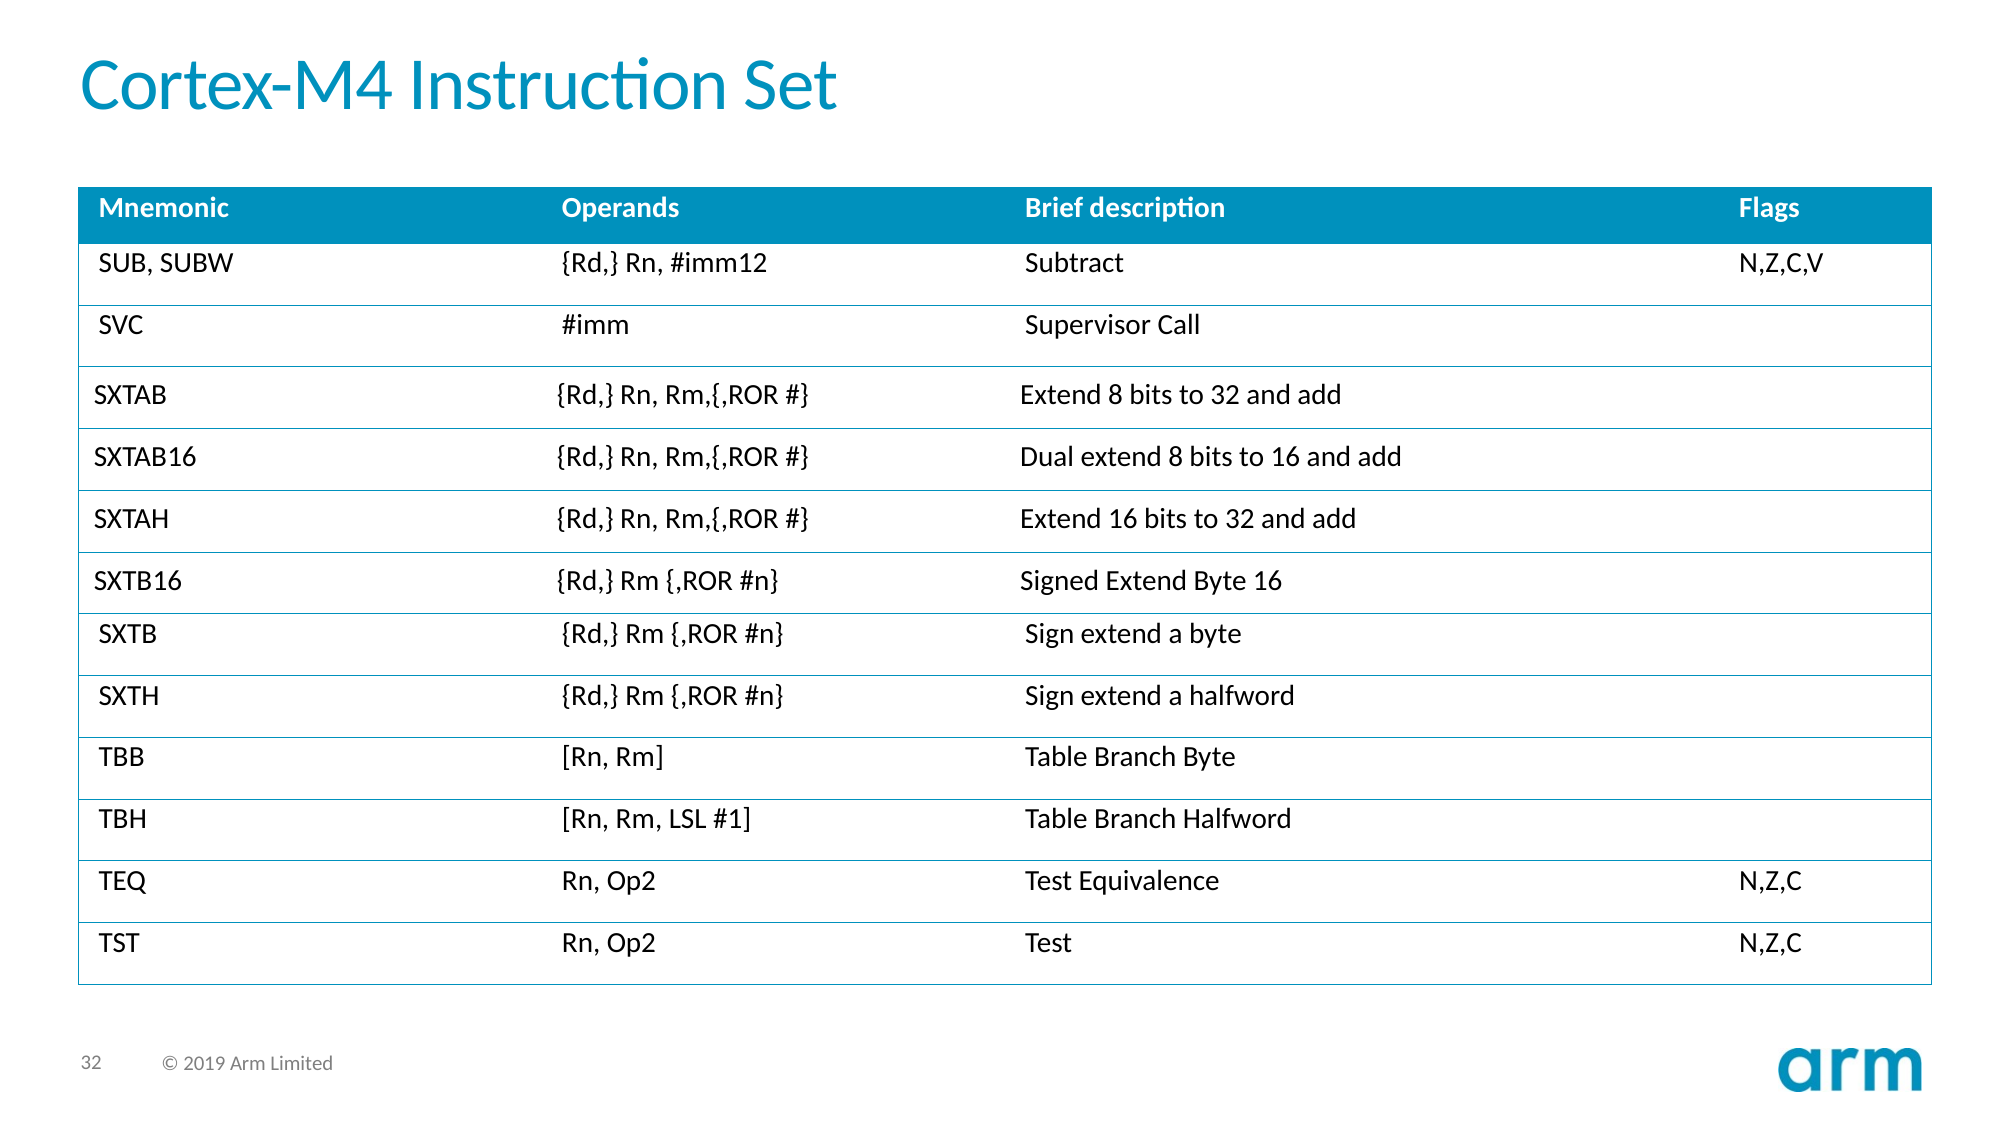

# Cortex-M4 Instruction Set
| Mnemonic | Operands | Brief description | Flags |
| --- | --- | --- | --- |
| SUB, SUBW | {Rd,} Rn, #imm12 | Subtract | N,Z,C,V |
| SVC | #imm | Supervisor Call |  |
| SXTAB | {Rd,} Rn, Rm,{,ROR #} | Extend 8 bits to 32 and add |  |
| SXTAB16 | {Rd,} Rn, Rm,{,ROR #} | Dual extend 8 bits to 16 and add |  |
| SXTAH | {Rd,} Rn, Rm,{,ROR #} | Extend 16 bits to 32 and add |  |
| SXTB16 | {Rd,} Rm {,ROR #n} | Signed Extend Byte 16 |  |
| SXTB | {Rd,} Rm {,ROR #n} | Sign extend a byte |  |
| SXTH | {Rd,} Rm {,ROR #n} | Sign extend a halfword |  |
| TBB | [Rn, Rm] | Table Branch Byte |  |
| TBH | [Rn, Rm, LSL #1] | Table Branch Halfword |  |
| TEQ | Rn, Op2 | Test Equivalence | N,Z,C |
| TST | Rn, Op2 | Test | N,Z,C |